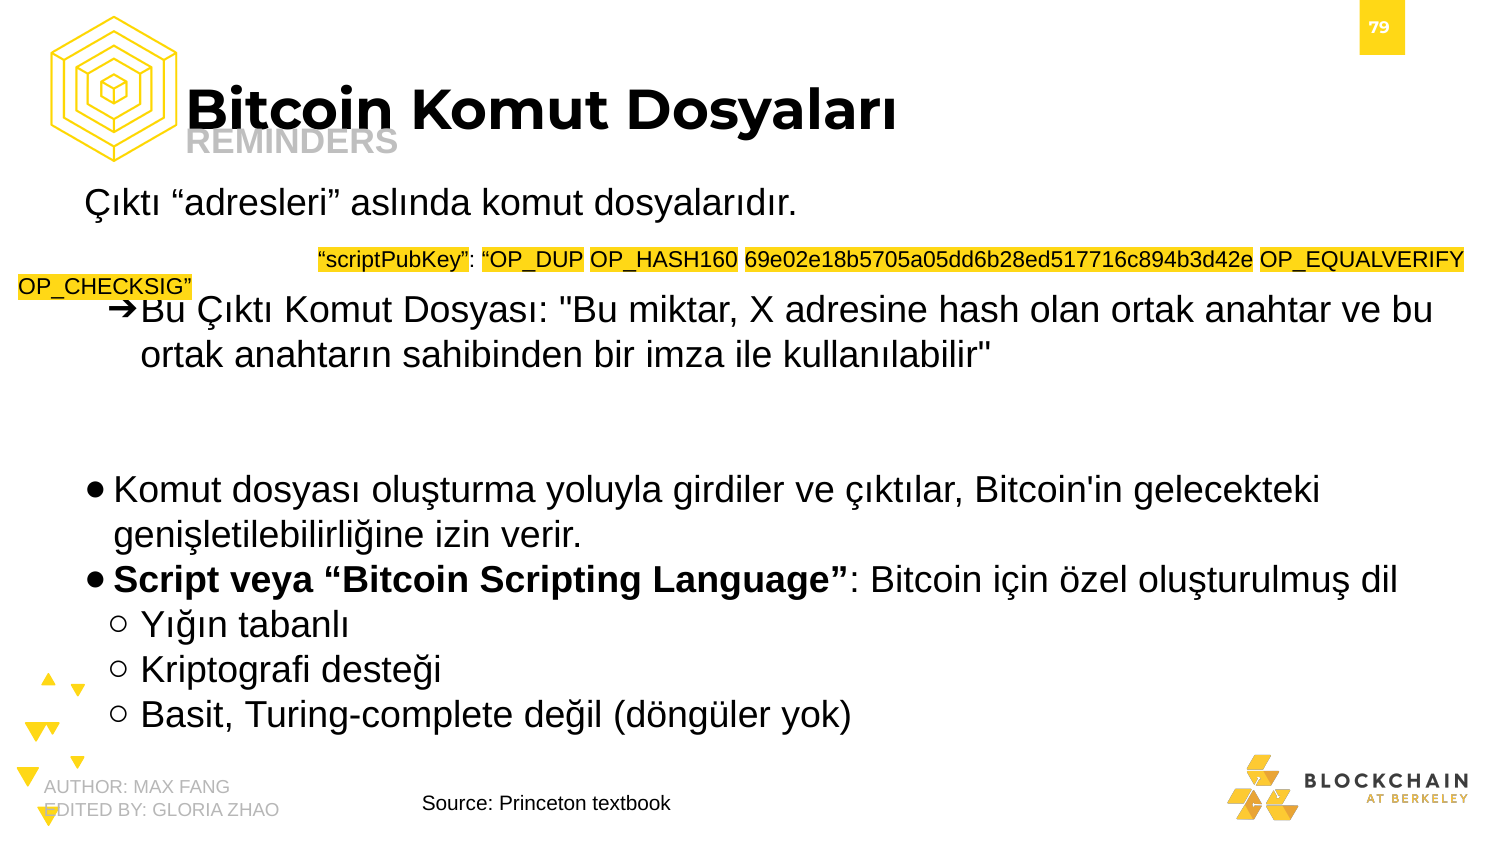

Bitcoin Komut Dosyaları
REMINDERS
		“scriptPubKey”: “OP_DUP OP_HASH160 69e02e18b5705a05dd6b28ed517716c894b3d42e OP_EQUALVERIFY OP_CHECKSIG”
Çıktı “adresleri” aslında komut dosyalarıdır.

Bu Çıktı Komut Dosyası: "Bu miktar, X adresine hash olan ortak anahtar ve bu ortak anahtarın sahibinden bir imza ile kullanılabilir"

Komut dosyası oluşturma yoluyla girdiler ve çıktılar, Bitcoin'in gelecekteki genişletilebilirliğine izin verir.
Script veya “Bitcoin Scripting Language”: Bitcoin için özel oluşturulmuş dil
Yığın tabanlı
Kriptografi desteği
Basit, Turing-complete değil (döngüler yok)

AUTHOR: MAX FANG
EDITED BY: GLORIA ZHAO
Source: Princeton textbook